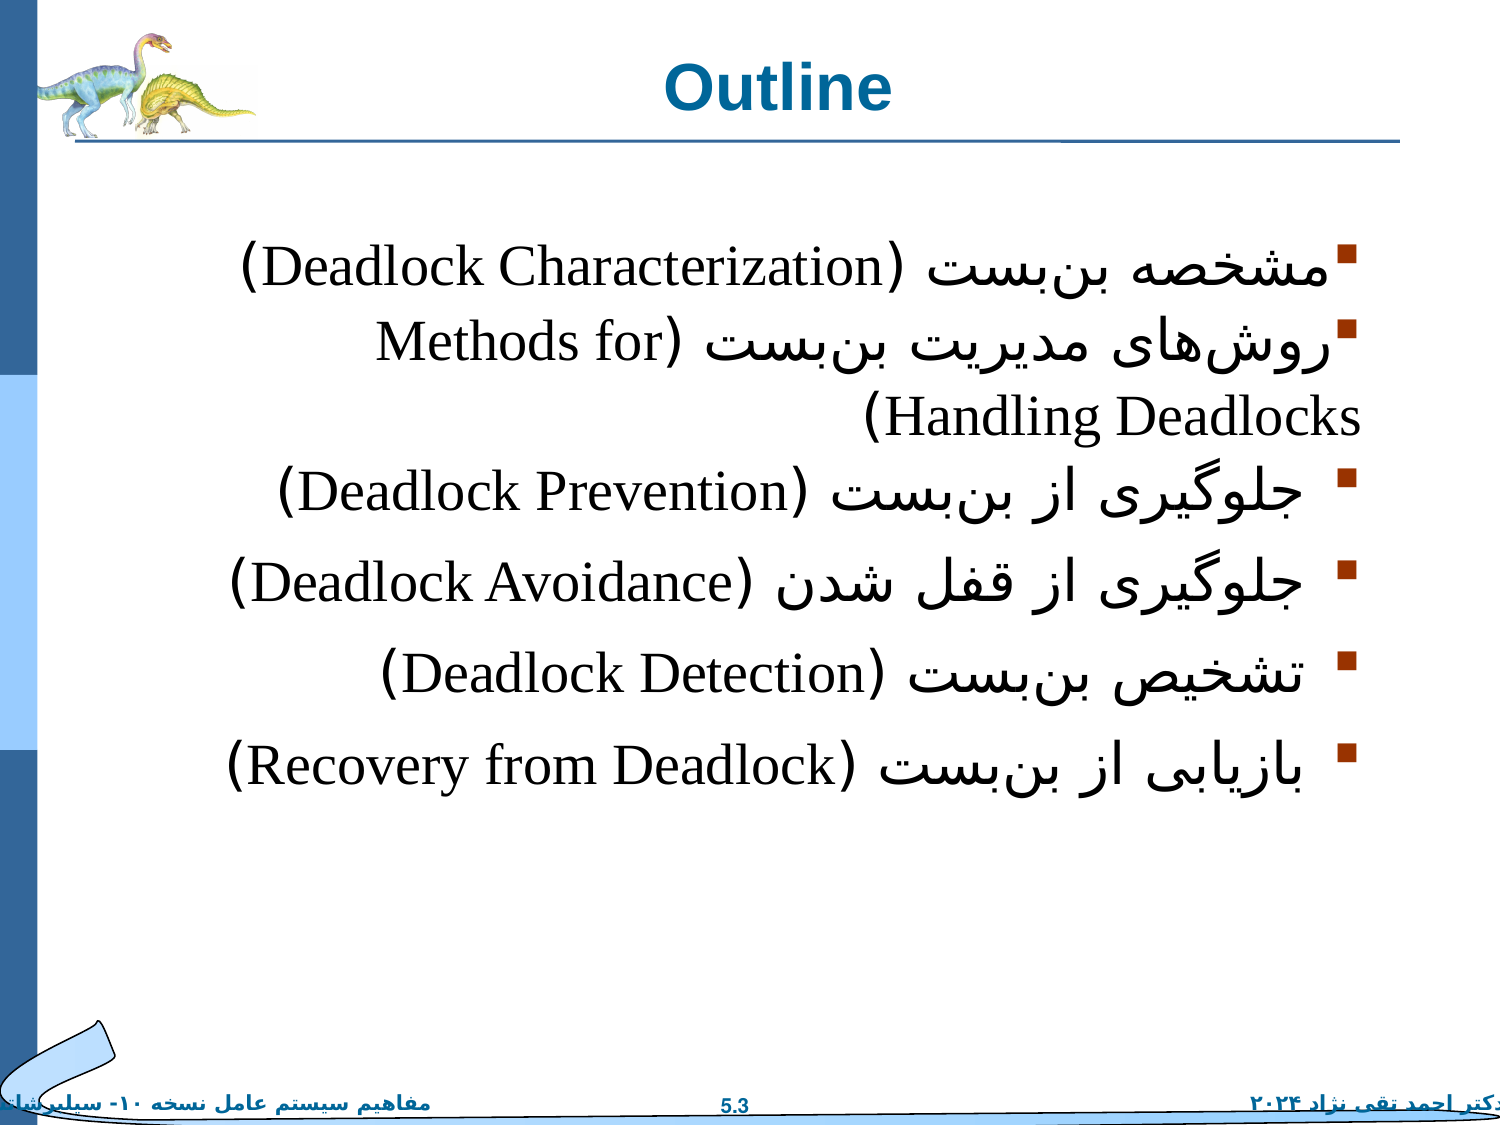

# Outline
مشخصه بن‌بست (Deadlock Characterization)
روش‌های مدیریت بن‌بست (Methods for Handling Deadlocks)
جلوگیری از بن‌بست (Deadlock Prevention)
جلوگیری از قفل شدن (Deadlock Avoidance)
تشخیص بن‌بست (Deadlock Detection)
بازیابی از بن‌بست (Recovery from Deadlock)